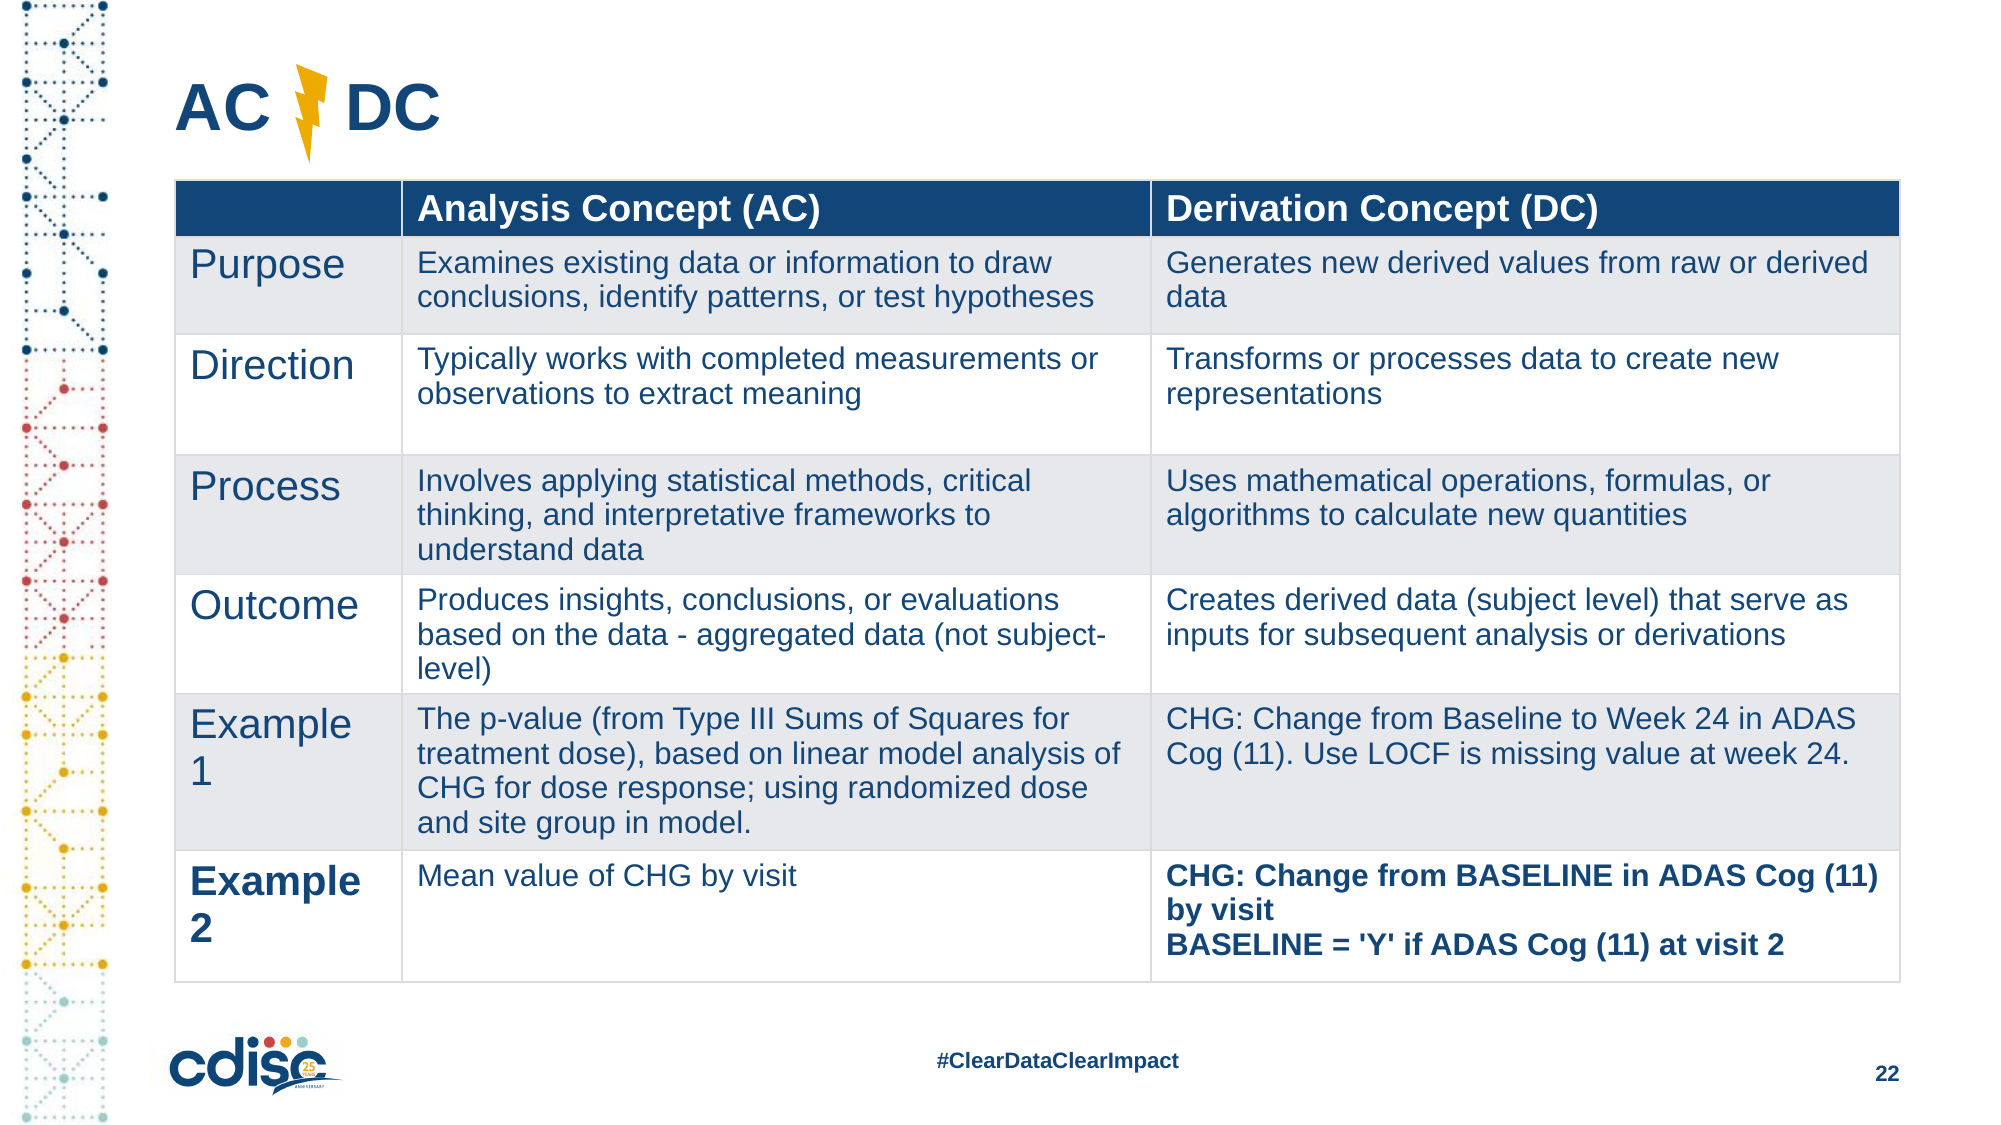

# AC    DC

|  | Analysis Concept (AC) | Derivation Concept (DC) |
| --- | --- | --- |
| Purpose | Examines existing data or information to draw conclusions, identify patterns, or test hypotheses | Generates new derived values from raw or derived data |
| Direction | Typically works with completed measurements or observations to extract meaning | Transforms or processes data to create new representations |
| Process | Involves applying statistical methods, critical thinking, and interpretative frameworks to understand data | Uses mathematical operations, formulas, or algorithms to calculate new quantities |
| Outcome | Produces insights, conclusions, or evaluations based on the data - aggregated data (not subject-level) | Creates derived data (subject level) that serve as inputs for subsequent analysis or derivations |
| Example 1 | The p-value (from Type III Sums of Squares for treatment dose), based on linear model analysis of CHG for dose response; using randomized dose and site group in model. | CHG: Change from Baseline to Week 24 in ADAS Cog (11). Use LOCF is missing value at week 24. |
| Example 2 | Mean value of CHG by visit | CHG: Change from BASELINE in ADAS Cog (11) by visit BASELINE = 'Y' if ADAS Cog (11) at visit 2 |
#ClearDataClearImpact

22